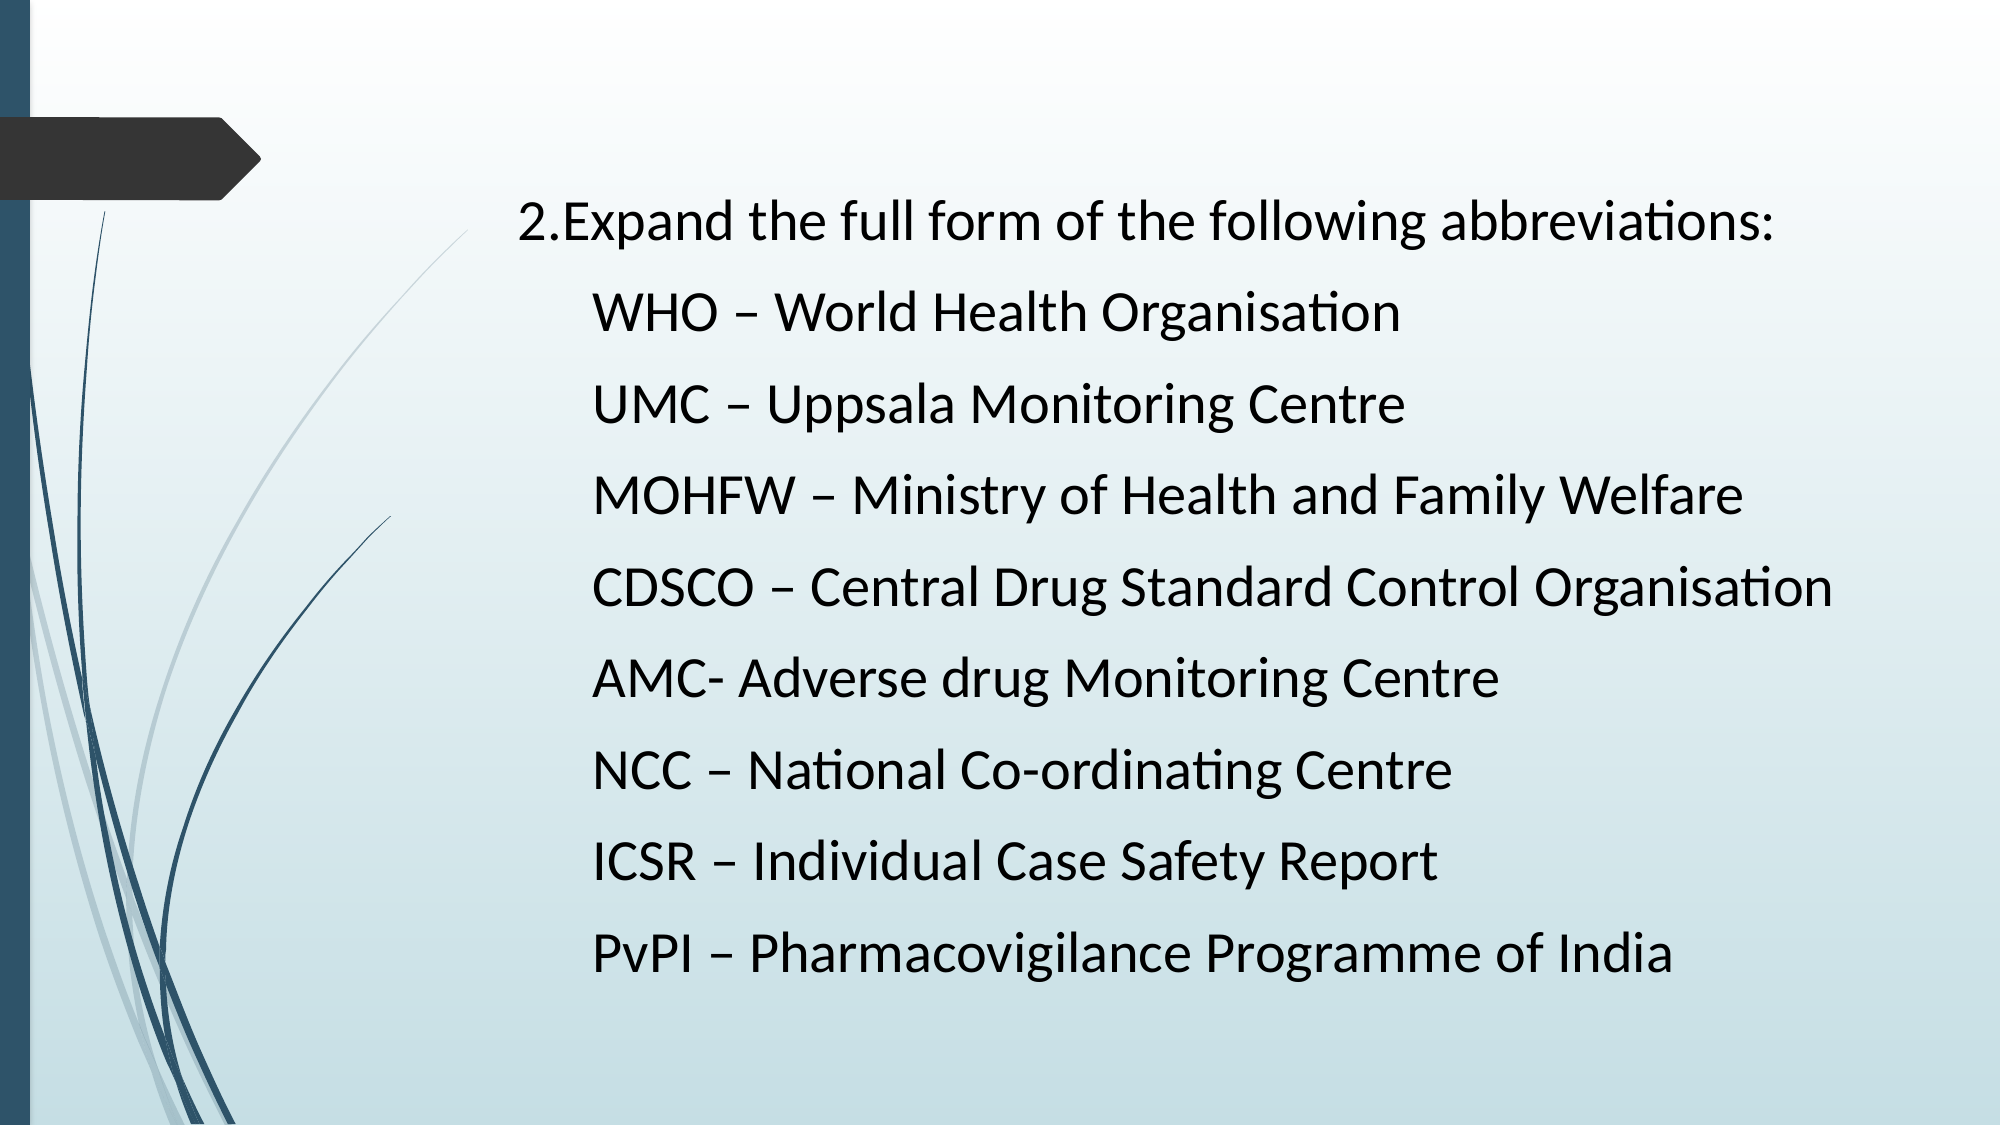

2.Expand the full form of the following abbreviations:
WHO – World Health Organisation
UMC – Uppsala Monitoring Centre
MOHFW – Ministry of Health and Family Welfare
CDSCO – Central Drug Standard Control Organisation
AMC- Adverse drug Monitoring Centre
NCC – National Co-ordinating Centre
ICSR – Individual Case Safety Report
PvPI – Pharmacovigilance Programme of India